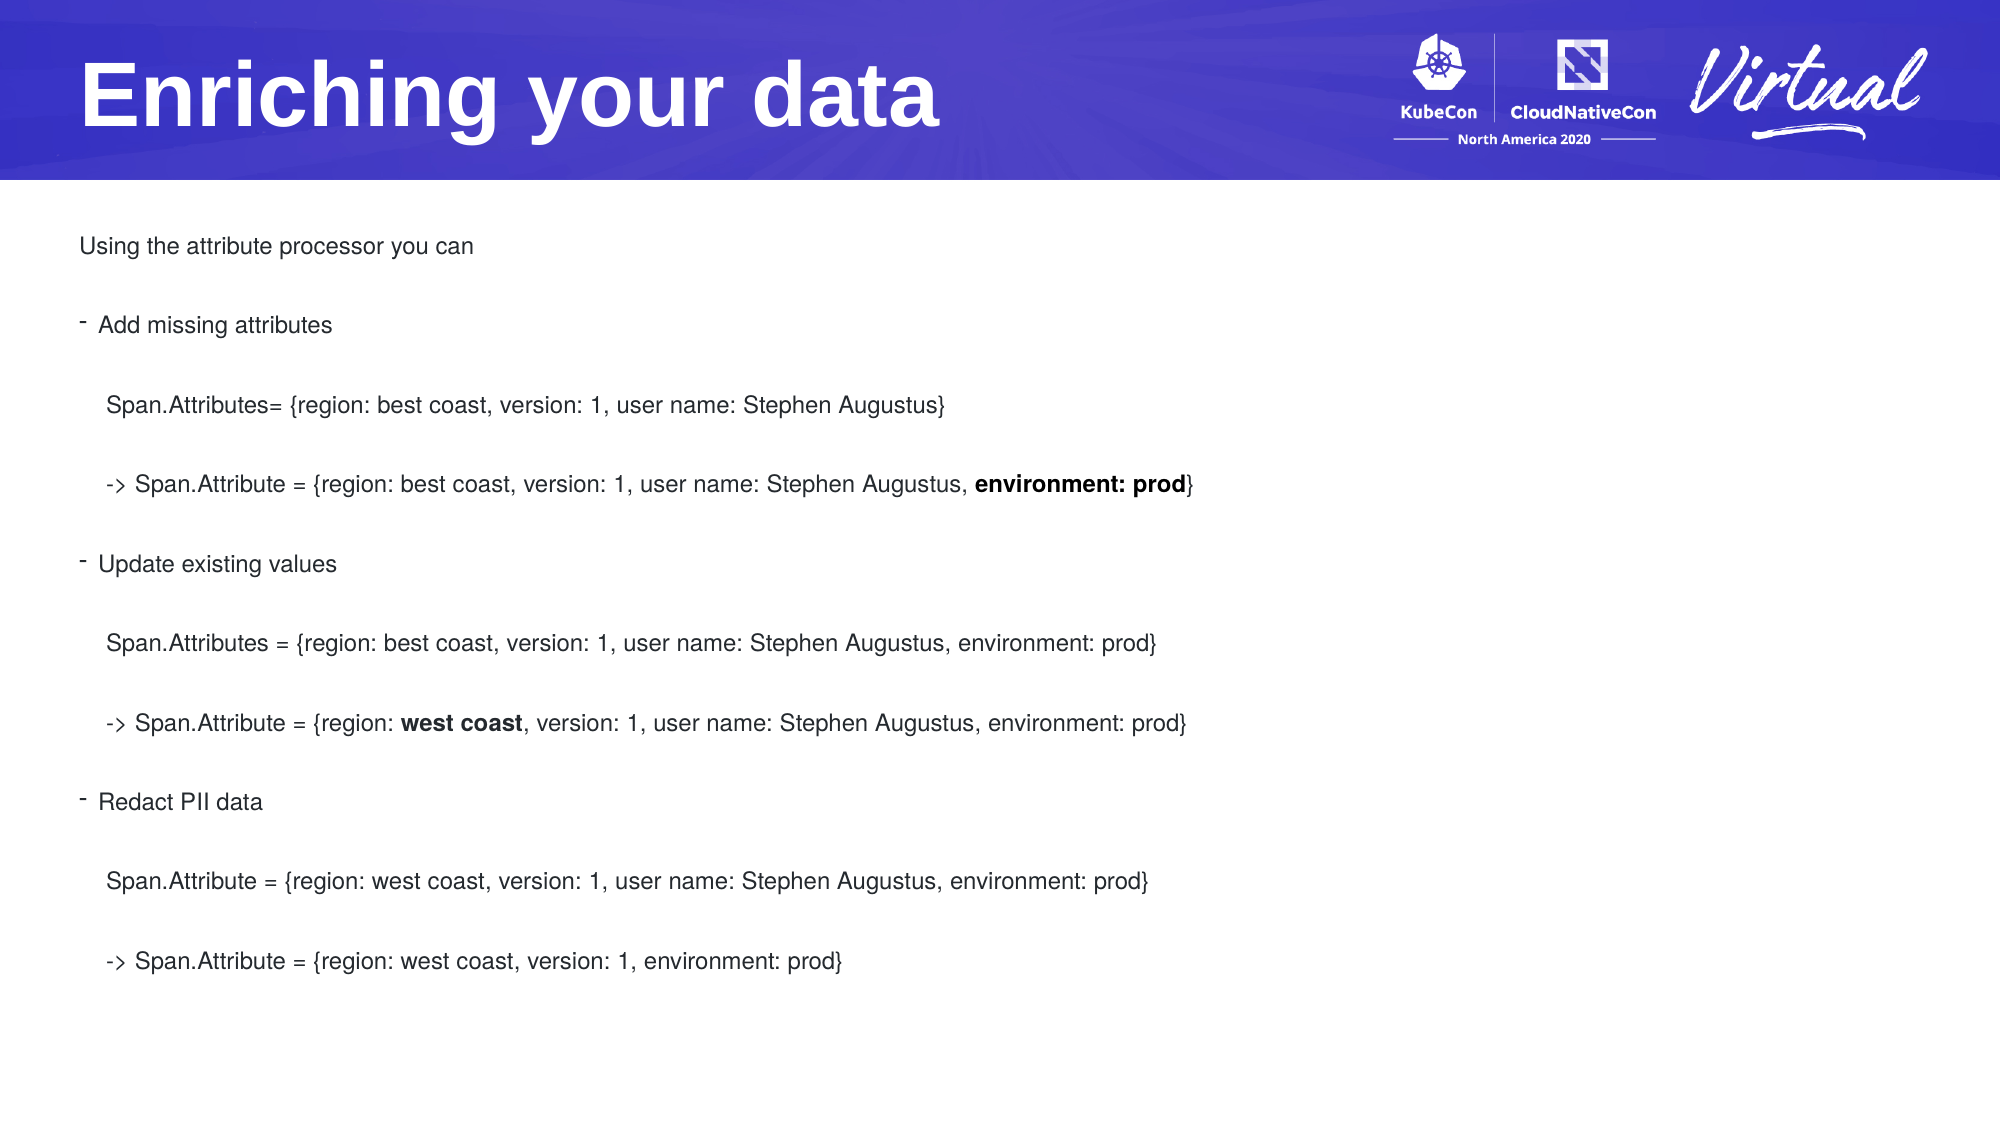

Enriching your data
Using the attribute processor you can
Add missing attributes
Span.Attributes= {region: best coast, version: 1, user name: Stephen Augustus}
-> Span.Attribute = {region: best coast, version: 1, user name: Stephen Augustus, environment: prod}
Update existing values
Span.Attributes = {region: best coast, version: 1, user name: Stephen Augustus, environment: prod}
-> Span.Attribute = {region: west coast, version: 1, user name: Stephen Augustus, environment: prod}
Redact PII data
Span.Attribute = {region: west coast, version: 1, user name: Stephen Augustus, environment: prod}
-> Span.Attribute = {region: west coast, version: 1, environment: prod}